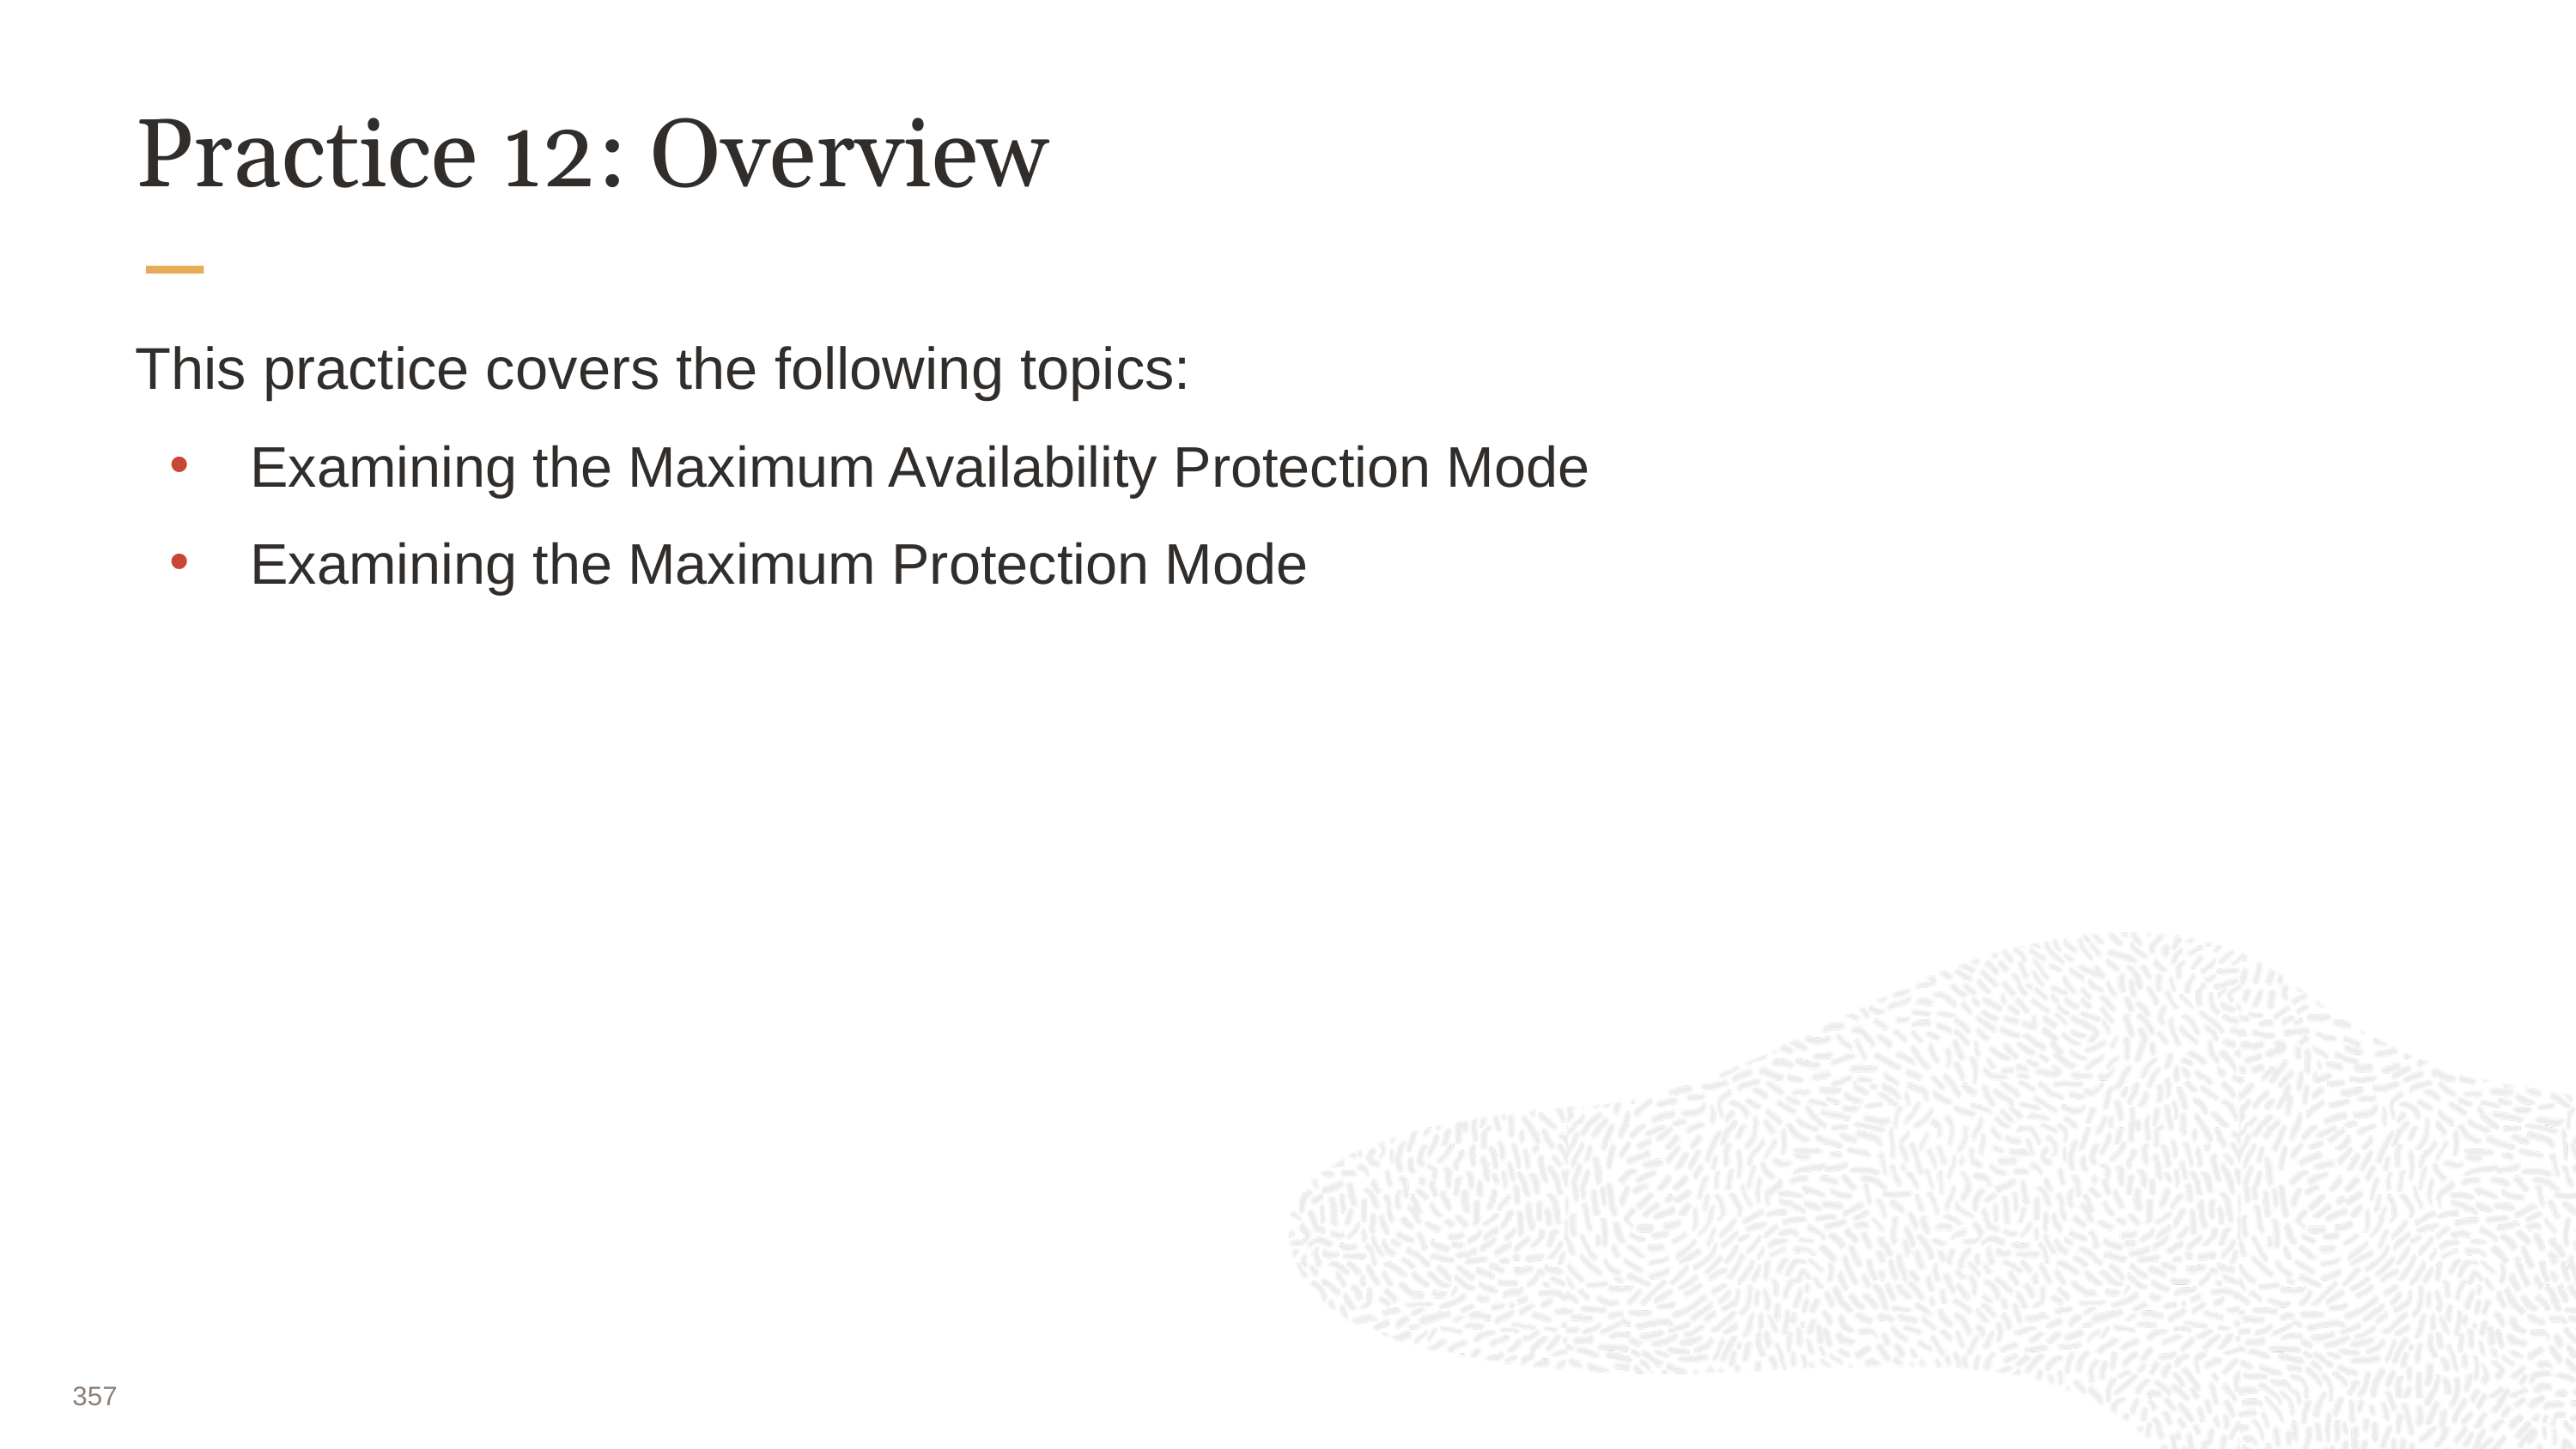

# Practice 12: Overview
This practice covers the following topics:
Examining the Maximum Availability Protection Mode
Examining the Maximum Protection Mode